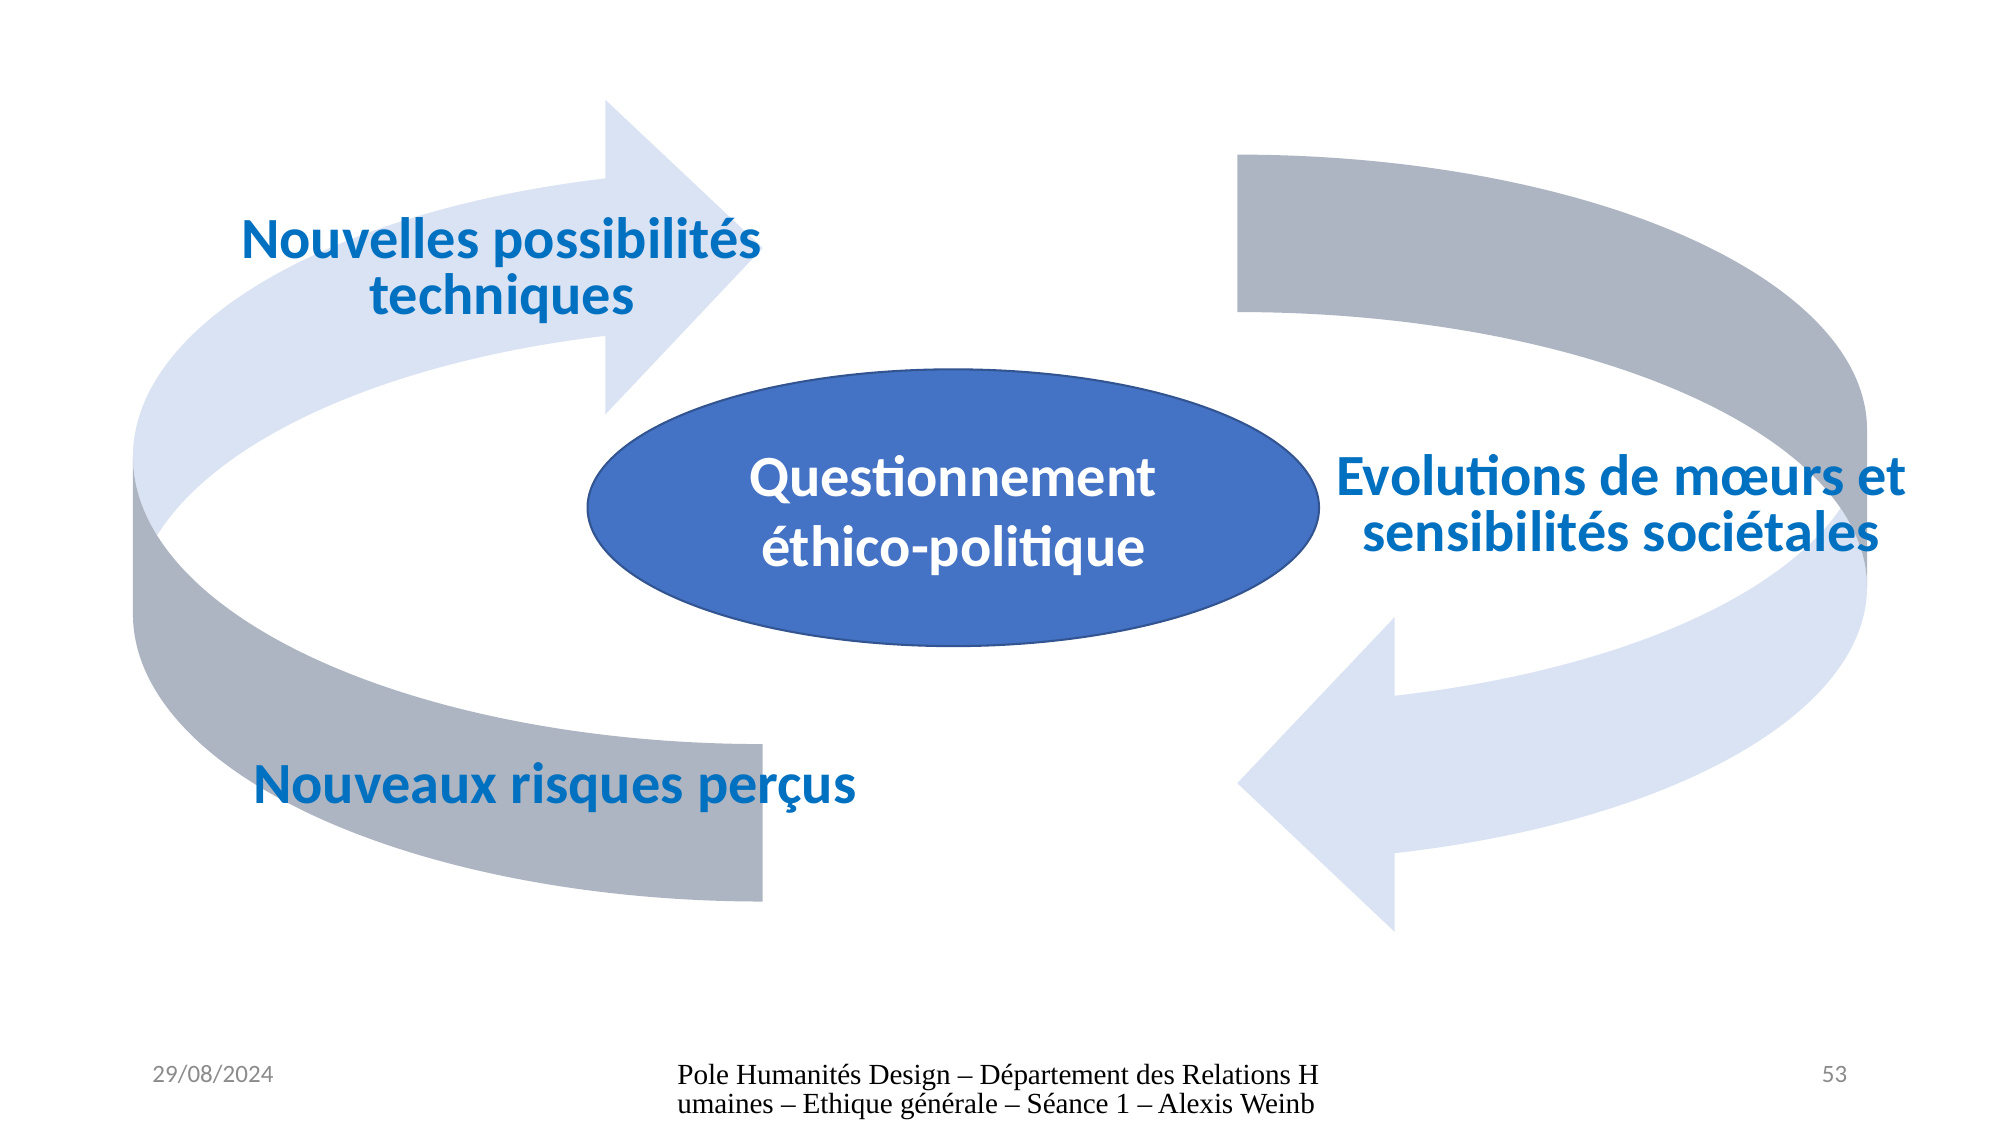

Nouvelles possibilités techniques
Questionnement éthico-politique
Evolutions de mœurs et sensibilités sociétales
Nouveaux risques perçus
29/08/2024
Pole Humanités Design – Département des Relations Humaines – Ethique générale – Séance 1 – Alexis Weinberg
53